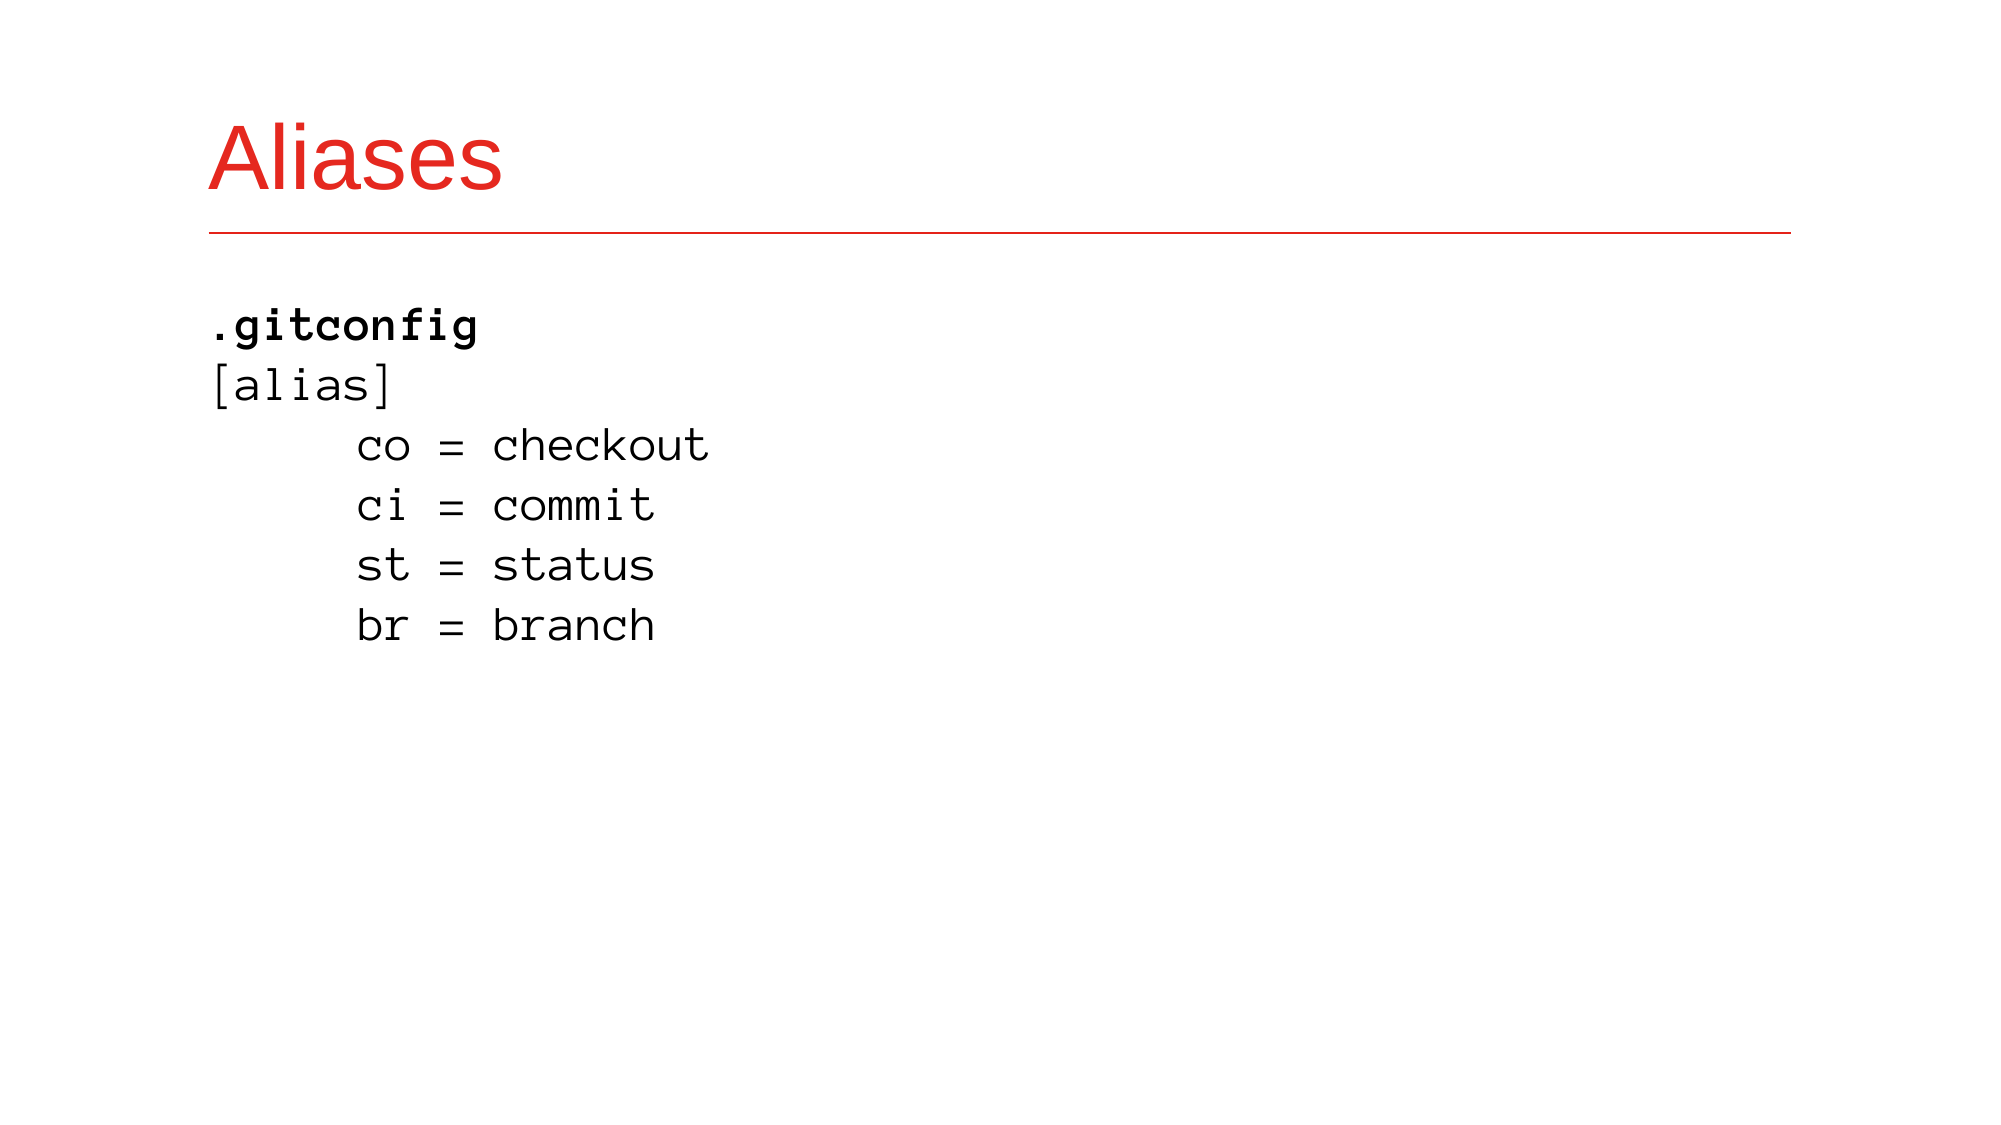

# Aliases
.gitconfig
[alias]
	co = checkout
	ci = commit
	st = status
	br = branch